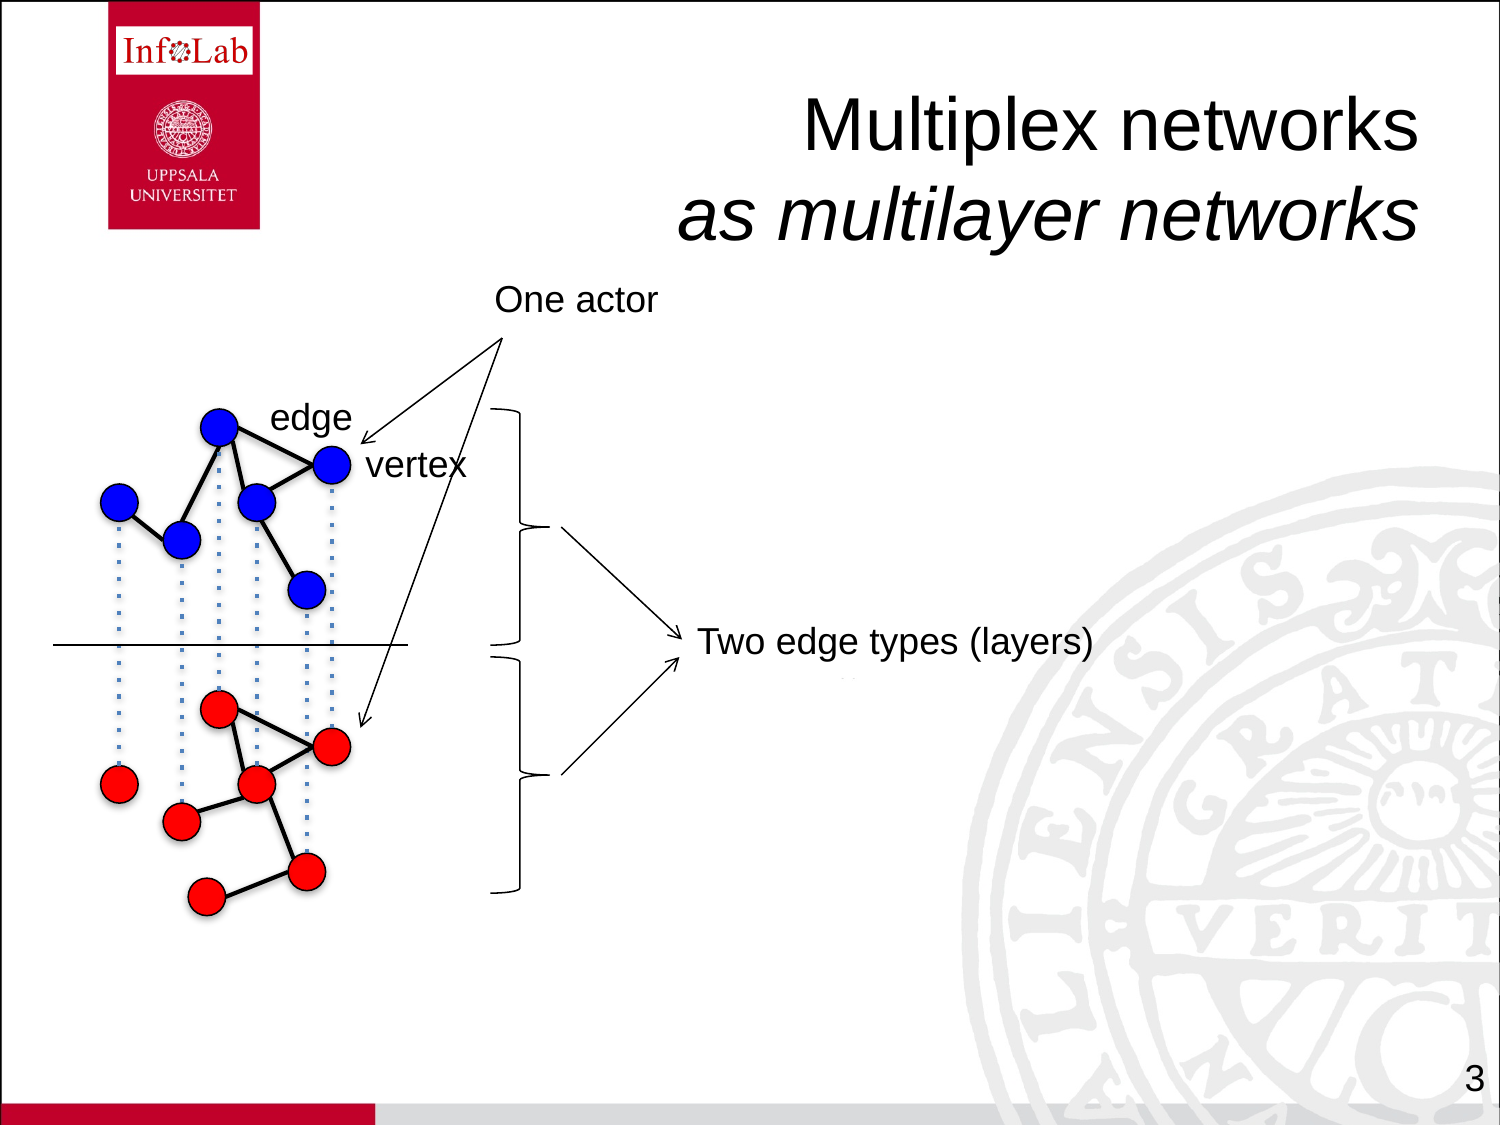

# Multiplex networks as multilayer networks
One actor
edge

vertex

Two edge types (layers)